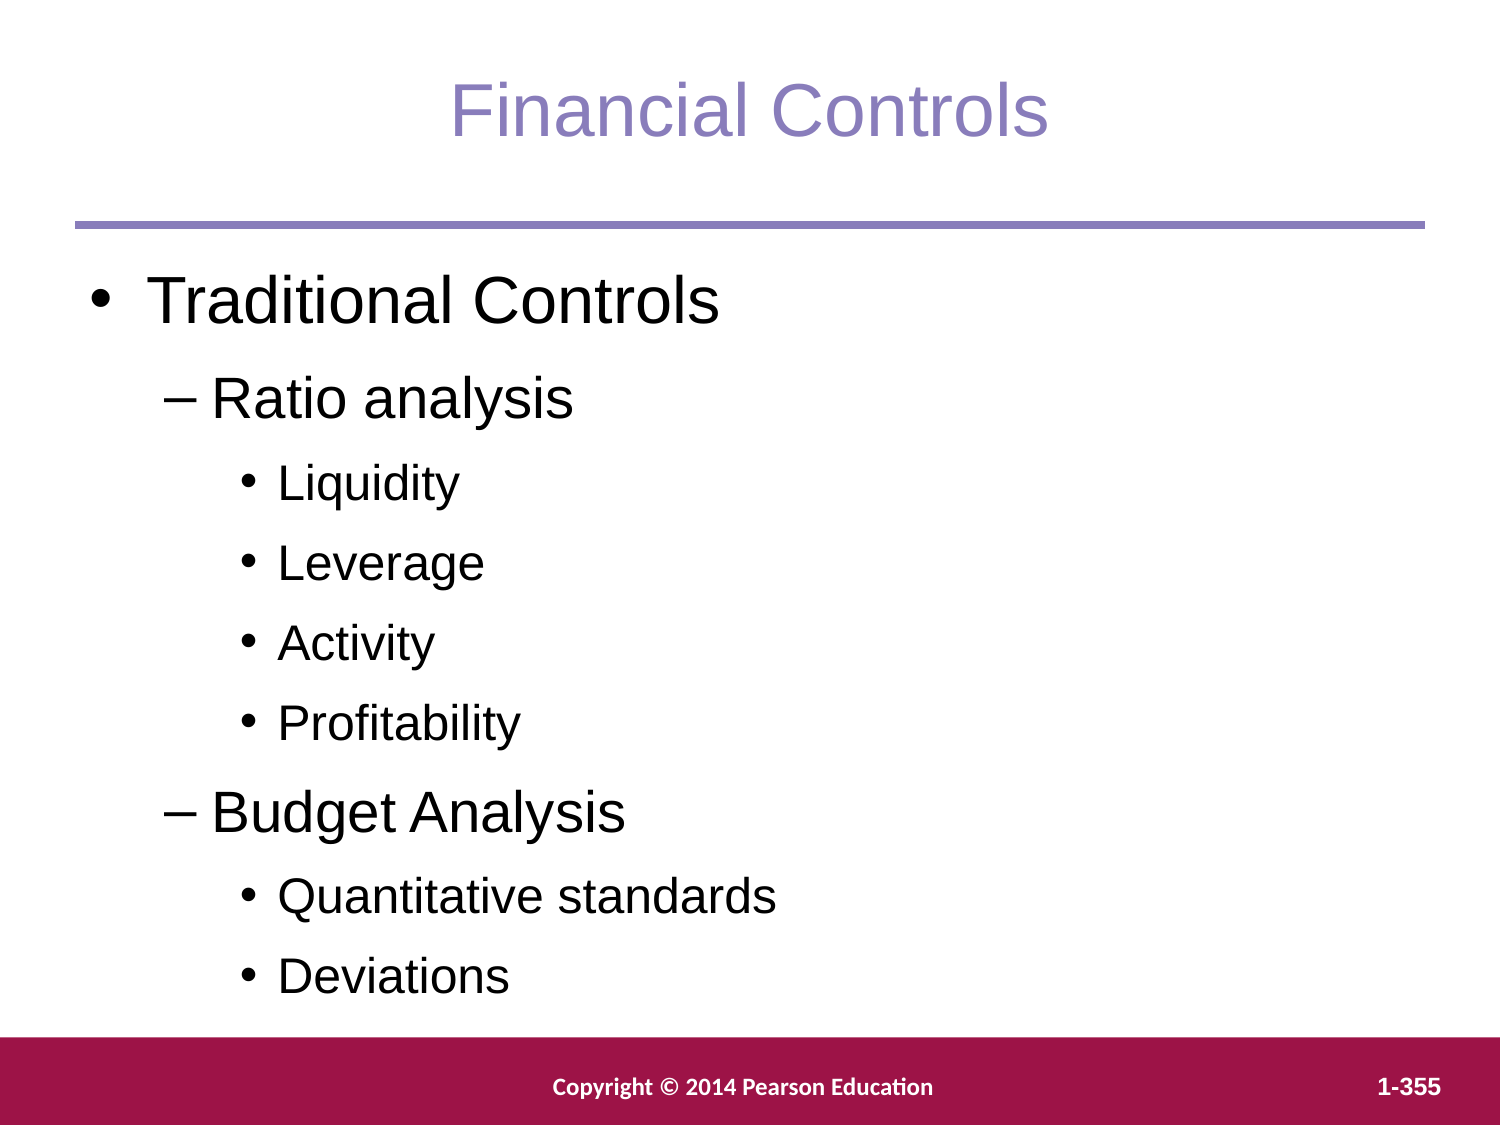

Financial Controls
Traditional Controls
Ratio analysis
Liquidity
Leverage
Activity
Profitability
Budget Analysis
Quantitative standards
Deviations